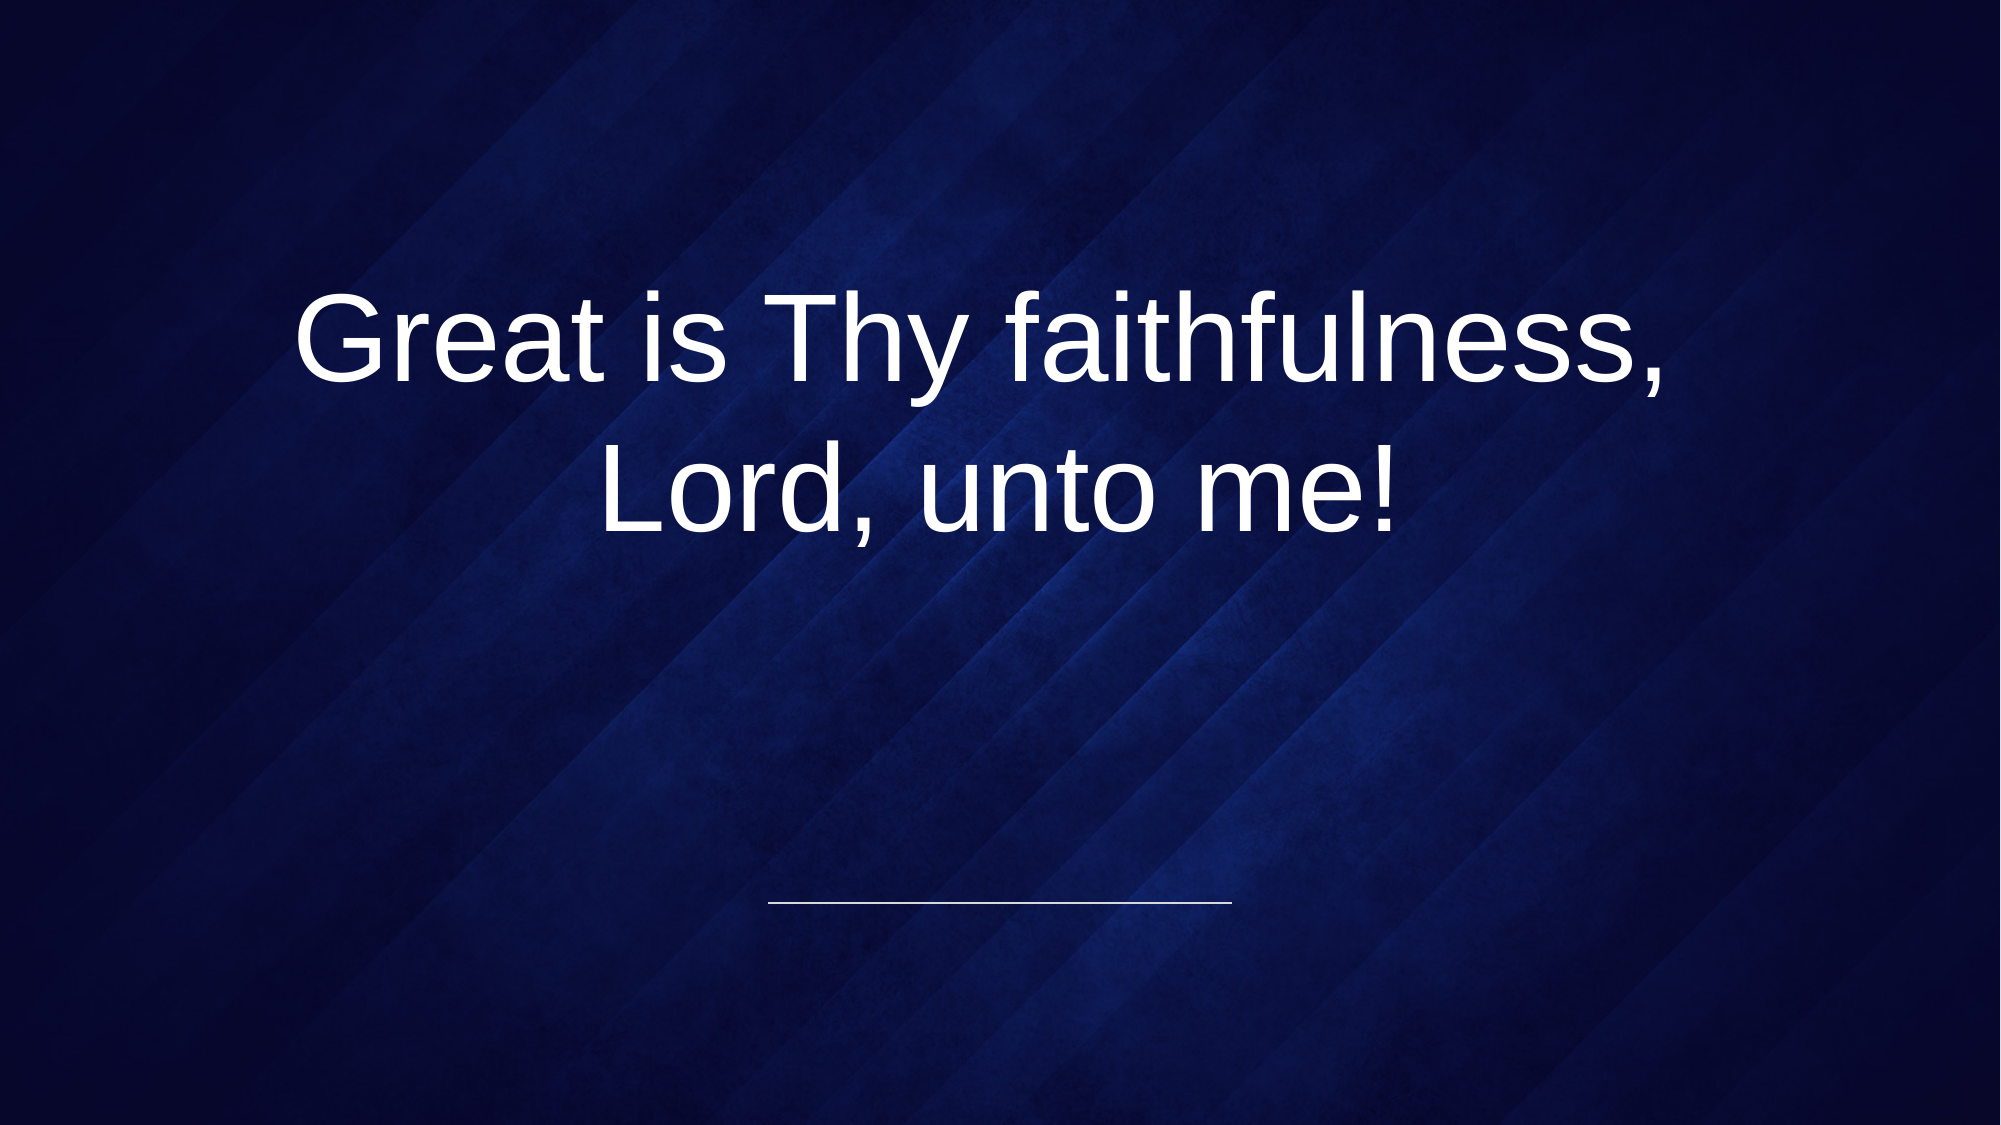

# Great is Thy faithfulness, Lord, unto me!